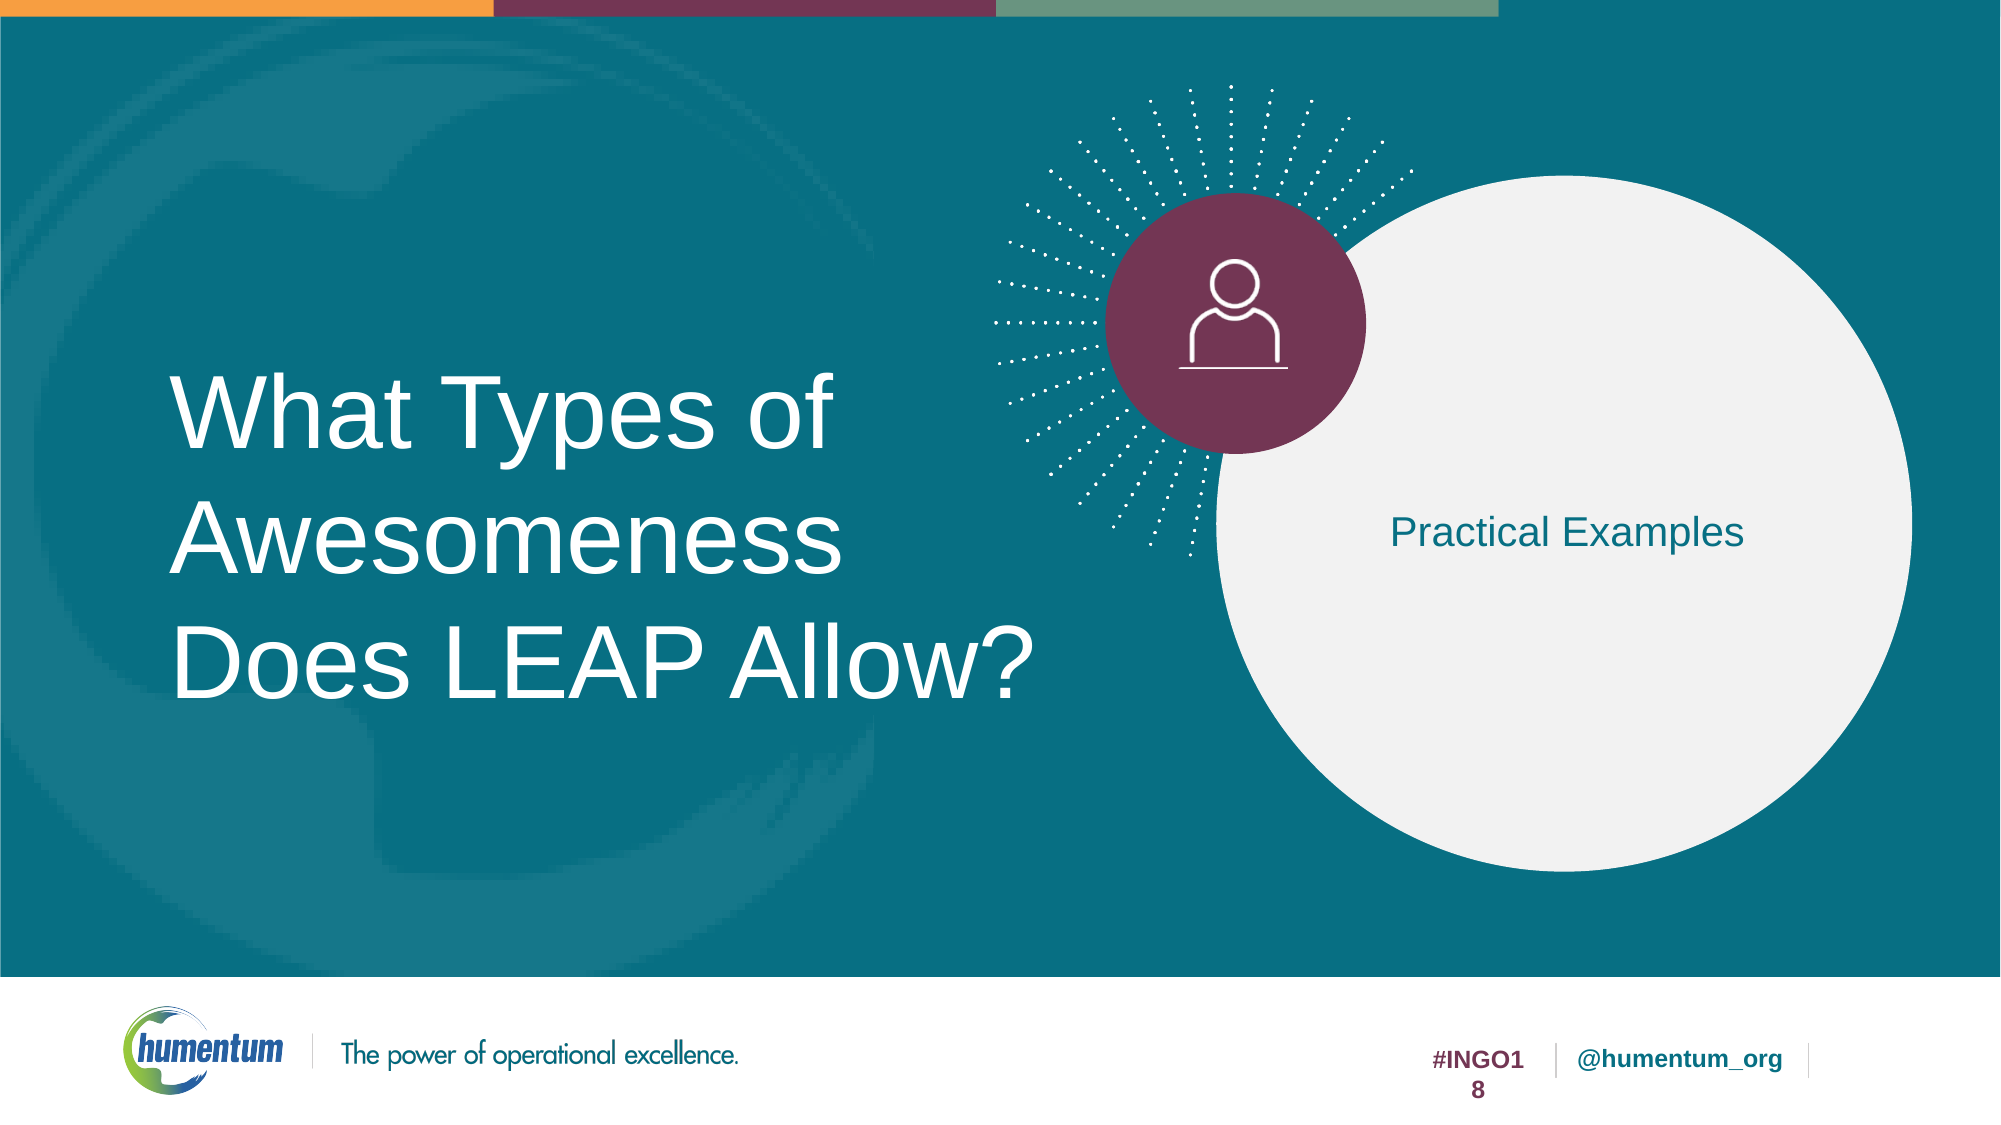

# What Types of Awesomeness Does LEAP Allow?
Practical Examples